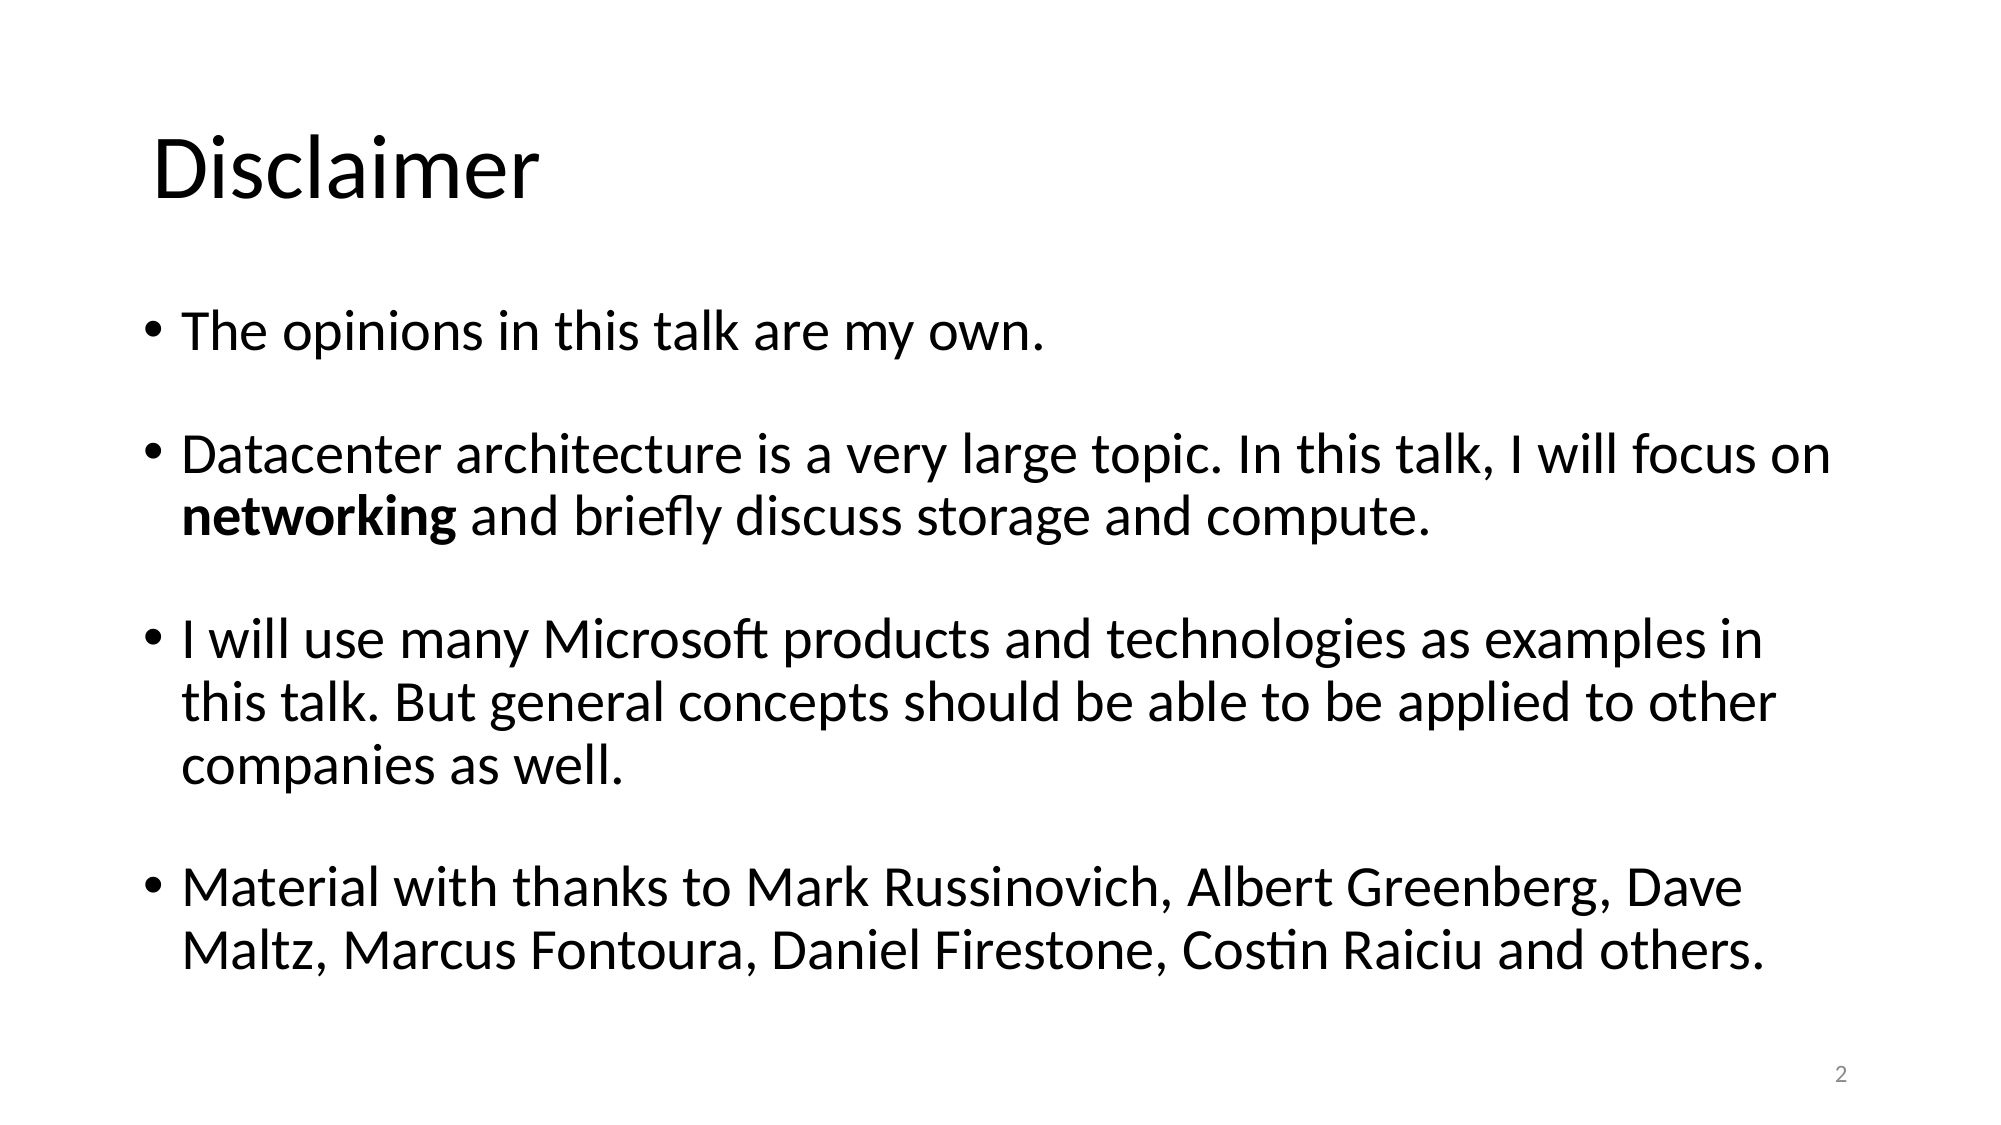

# Disclaimer
The opinions in this talk are my own.

Datacenter architecture is a very large topic. In this talk, I will focus on networking and briefly discuss storage and compute.

I will use many Microsoft products and technologies as examples in this talk. But general concepts should be able to be applied to other companies as well.

Material with thanks to Mark Russinovich, Albert Greenberg, Dave Maltz, Marcus Fontoura, Daniel Firestone, Costin Raiciu and others.
2